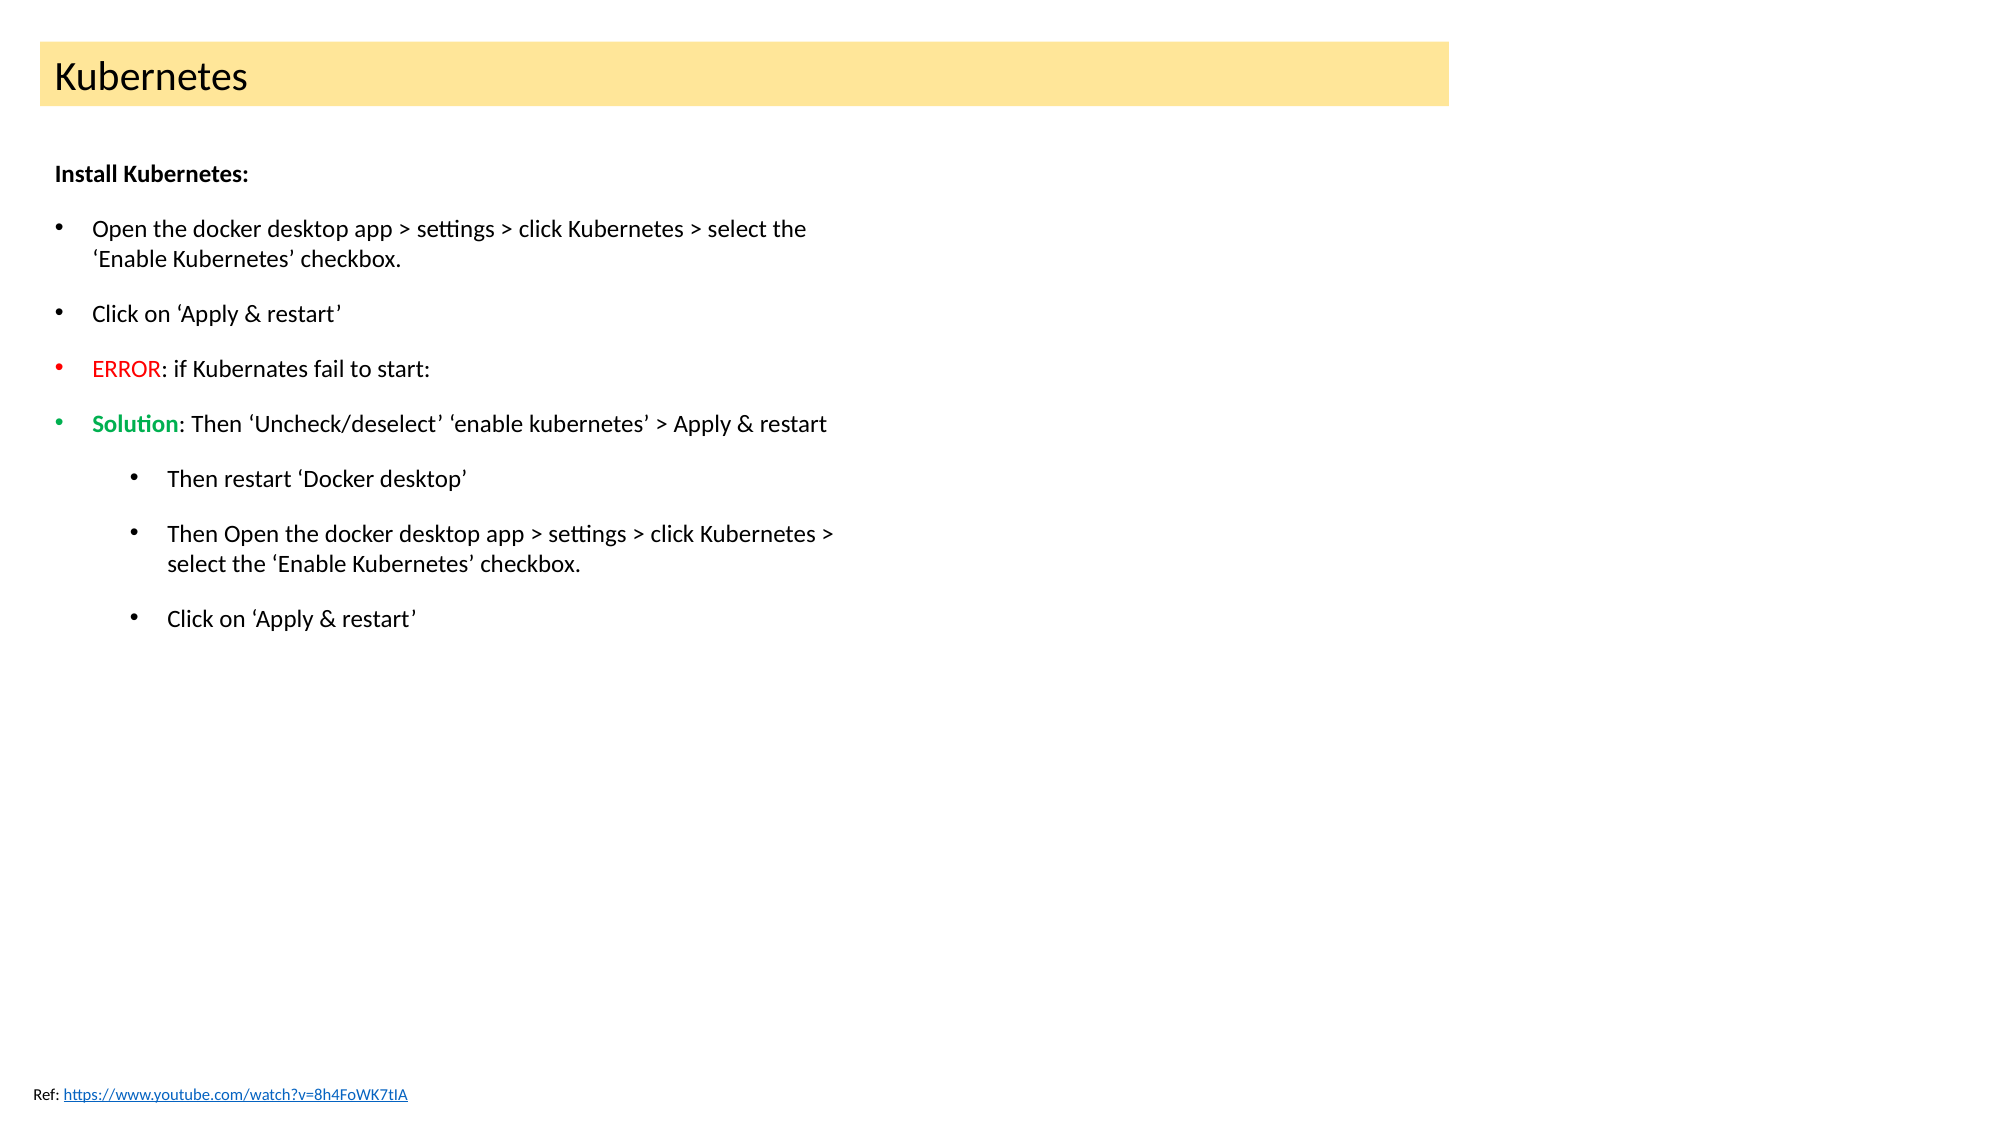

Kubernetes
Install Kubernetes:
Open the docker desktop app > settings > click Kubernetes > select the ‘Enable Kubernetes’ checkbox.
Click on ‘Apply & restart’
ERROR: if Kubernates fail to start:
Solution: Then ‘Uncheck/deselect’ ‘enable kubernetes’ > Apply & restart
Then restart ‘Docker desktop’
Then Open the docker desktop app > settings > click Kubernetes > select the ‘Enable Kubernetes’ checkbox.
Click on ‘Apply & restart’

Ref: https://www.youtube.com/watch?v=8h4FoWK7tIA